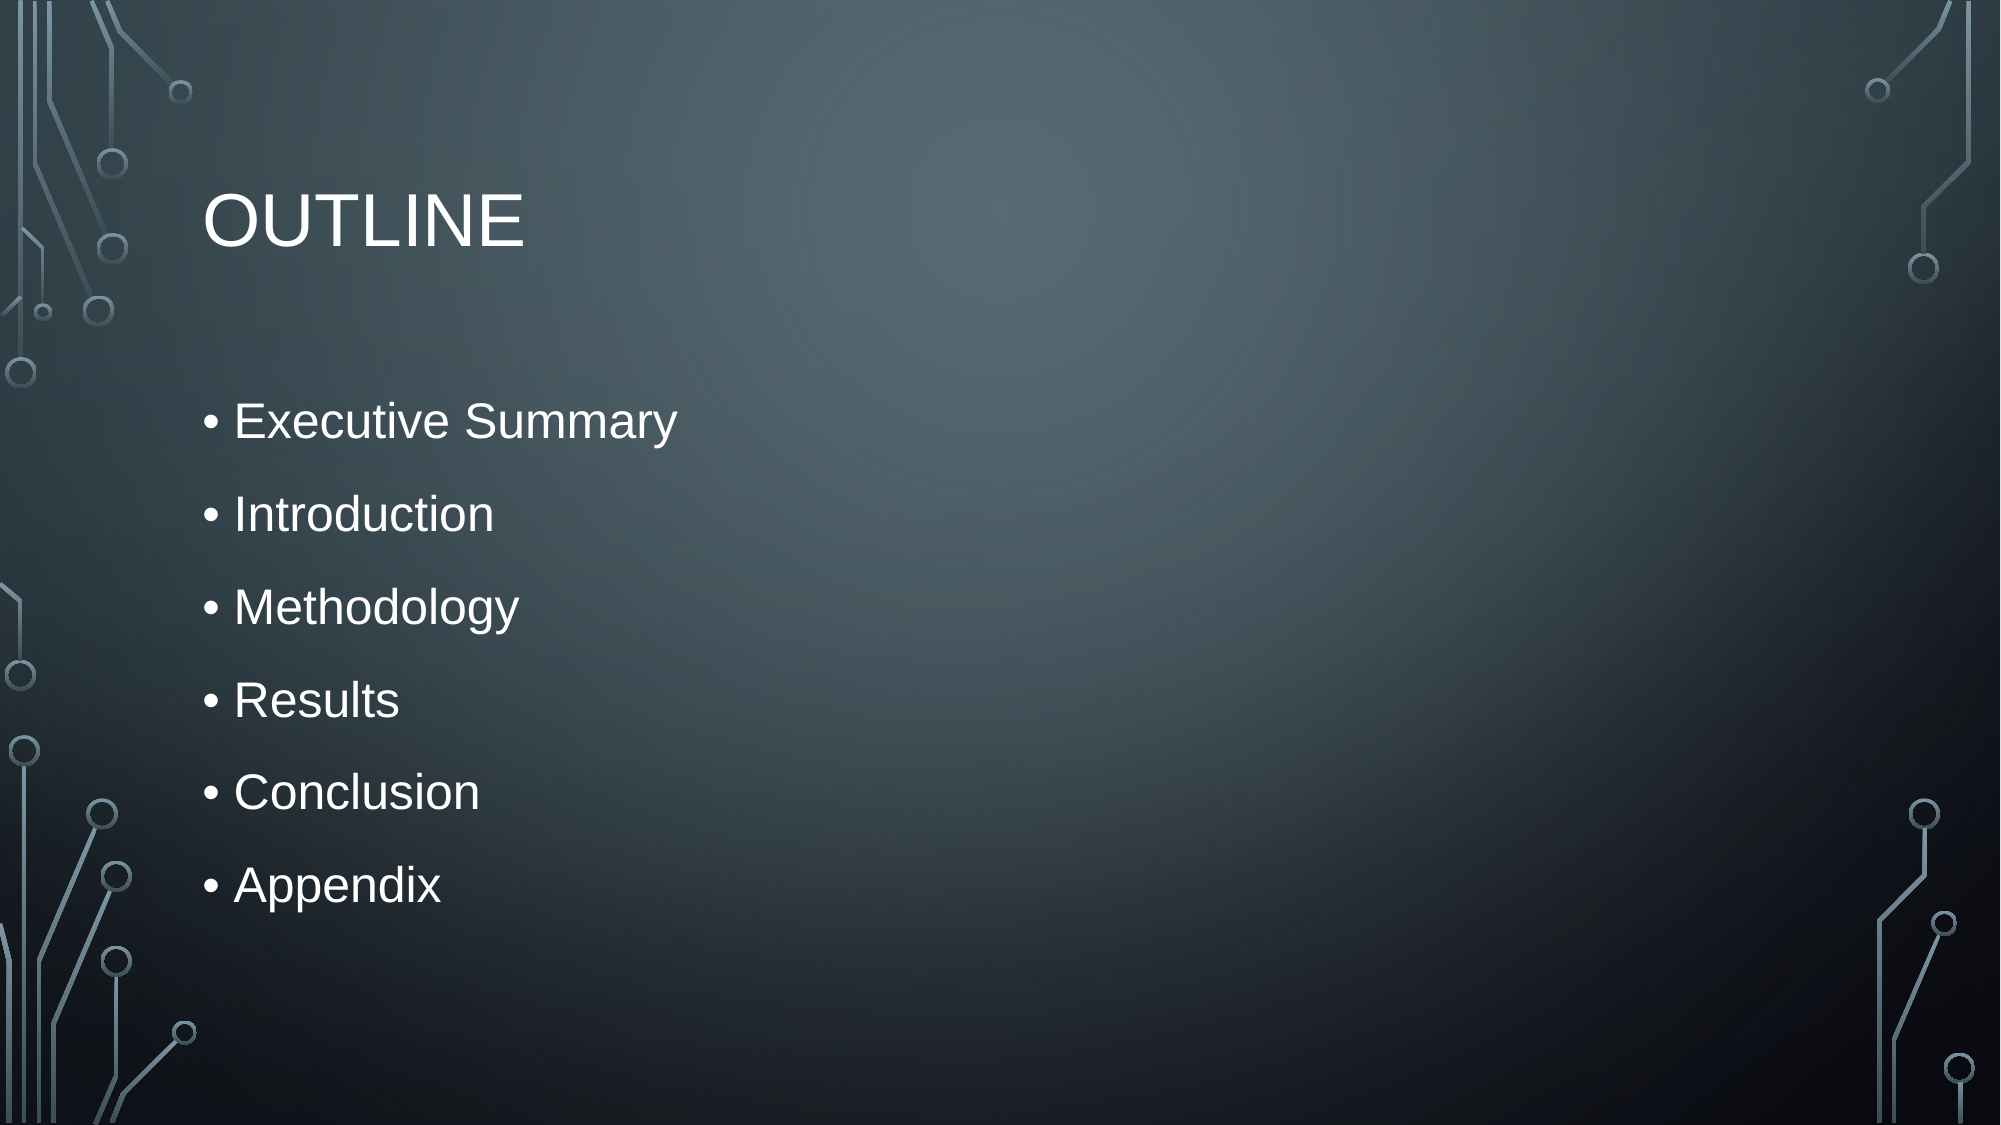

# Outline
• Executive Summary
• Introduction
• Methodology
• Results
• Conclusion
• Appendix